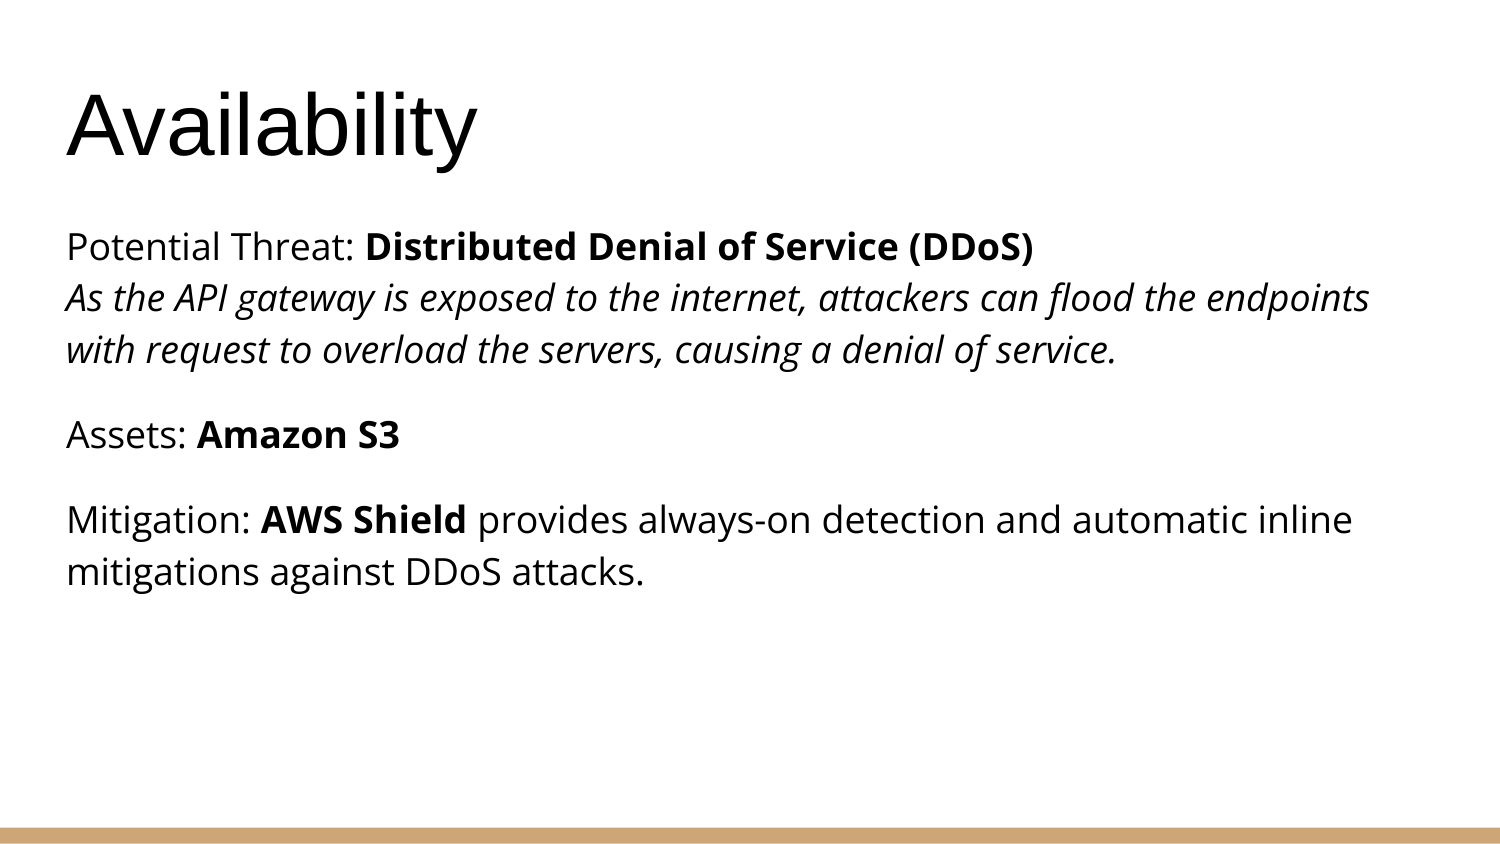

# Availability
Potential Threat: Distributed Denial of Service (DDoS)
As the API gateway is exposed to the internet, attackers can flood the endpoints with request to overload the servers, causing a denial of service.
Assets: Amazon S3
Mitigation: AWS Shield provides always-on detection and automatic inline mitigations against DDoS attacks.